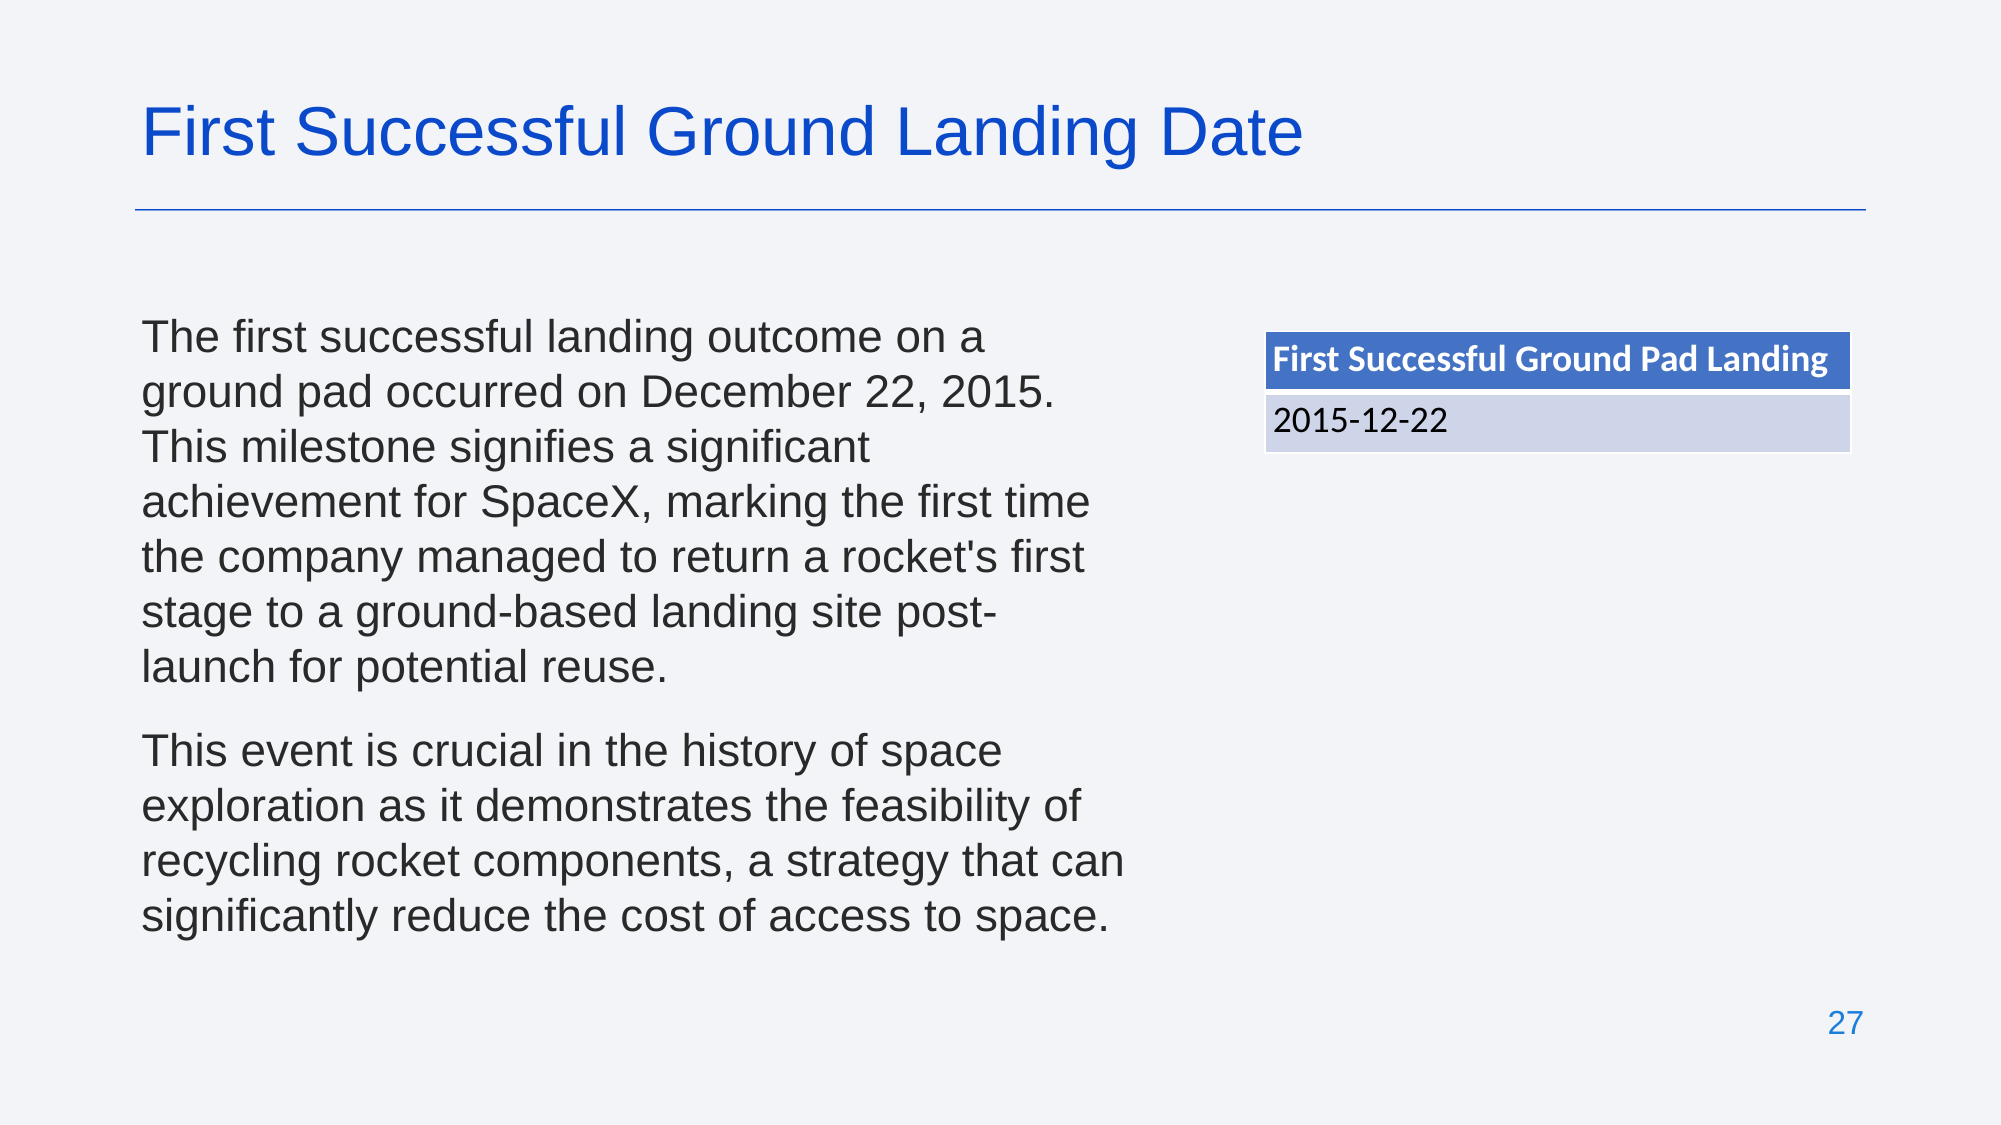

First Successful Ground Landing Date
The first successful landing outcome on a ground pad occurred on December 22, 2015. This milestone signifies a significant achievement for SpaceX, marking the first time the company managed to return a rocket's first stage to a ground-based landing site post-launch for potential reuse.
This event is crucial in the history of space exploration as it demonstrates the feasibility of recycling rocket components, a strategy that can significantly reduce the cost of access to space.
| First Successful Ground Pad Landing |
| --- |
| 2015-12-22 |
27